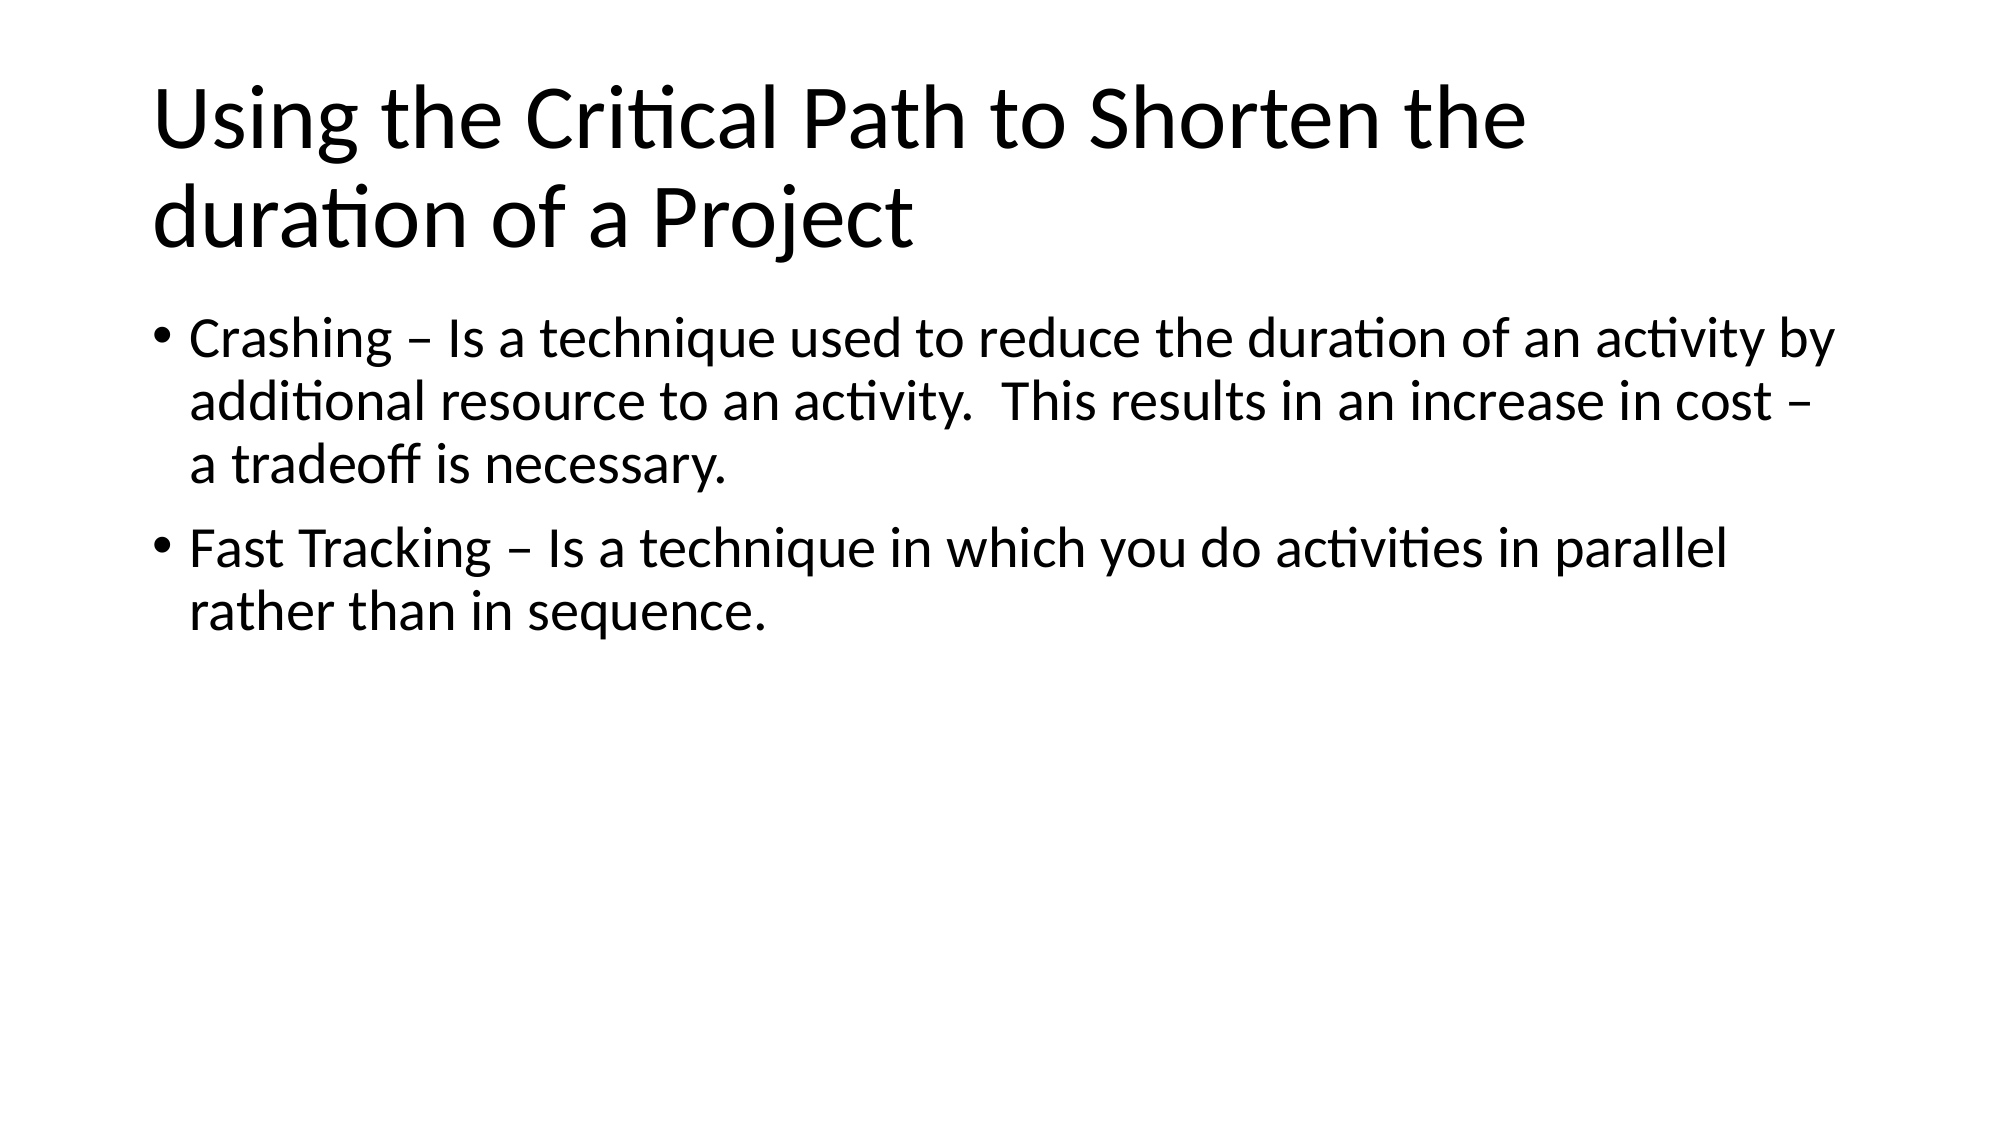

# Using the Critical Path to Shorten the duration of a Project
Crashing – Is a technique used to reduce the duration of an activity by additional resource to an activity.  This results in an increase in cost – a tradeoff is necessary.
Fast Tracking – Is a technique in which you do activities in parallel rather than in sequence.